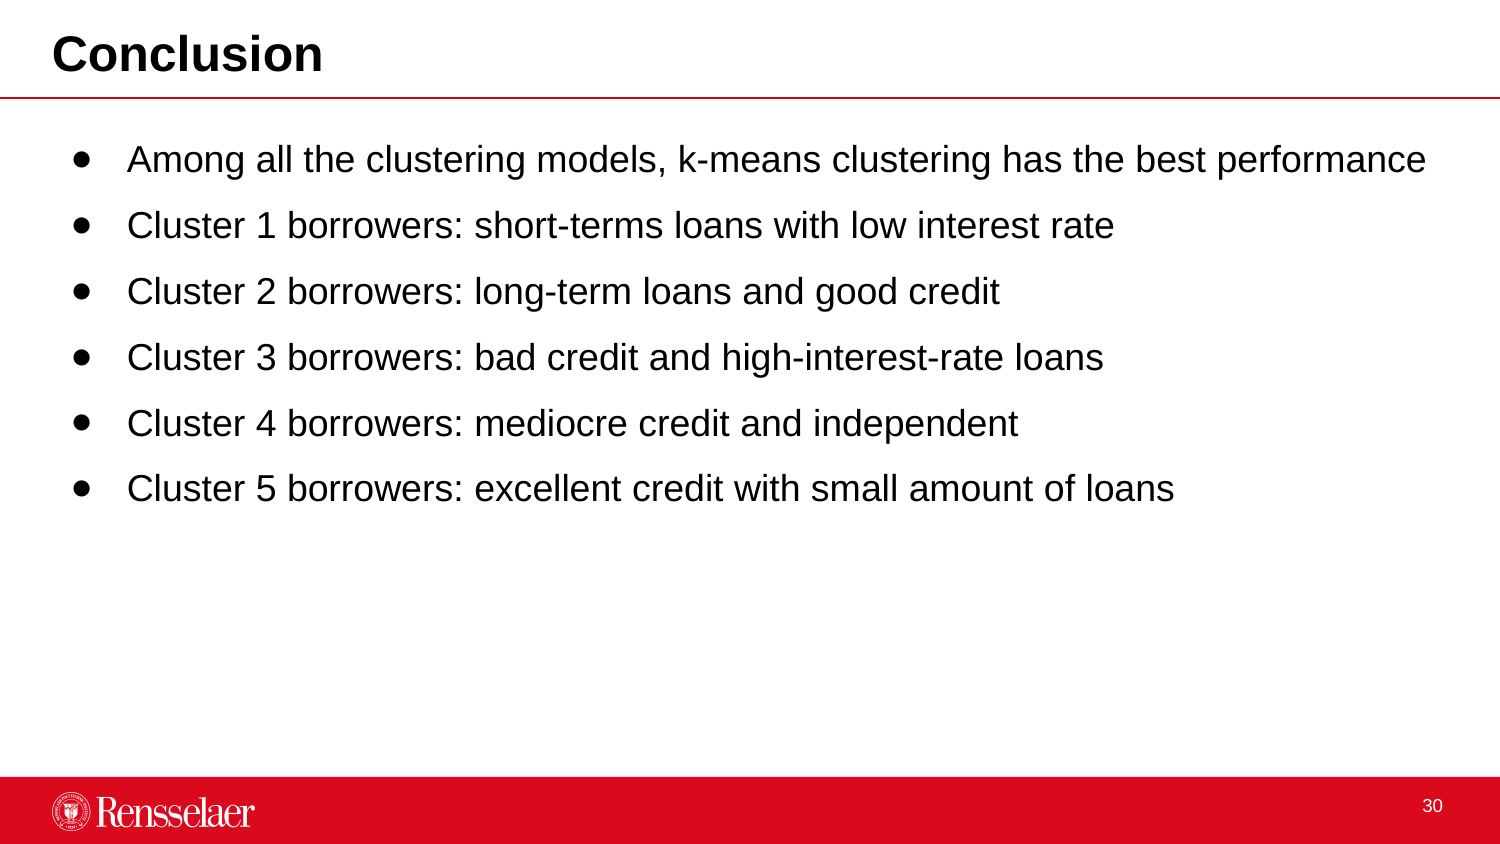

Conclusion
Among all the clustering models, k-means clustering has the best performance
Cluster 1 borrowers: short-terms loans with low interest rate
Cluster 2 borrowers: long-term loans and good credit
Cluster 3 borrowers: bad credit and high-interest-rate loans
Cluster 4 borrowers: mediocre credit and independent
Cluster 5 borrowers: excellent credit with small amount of loans